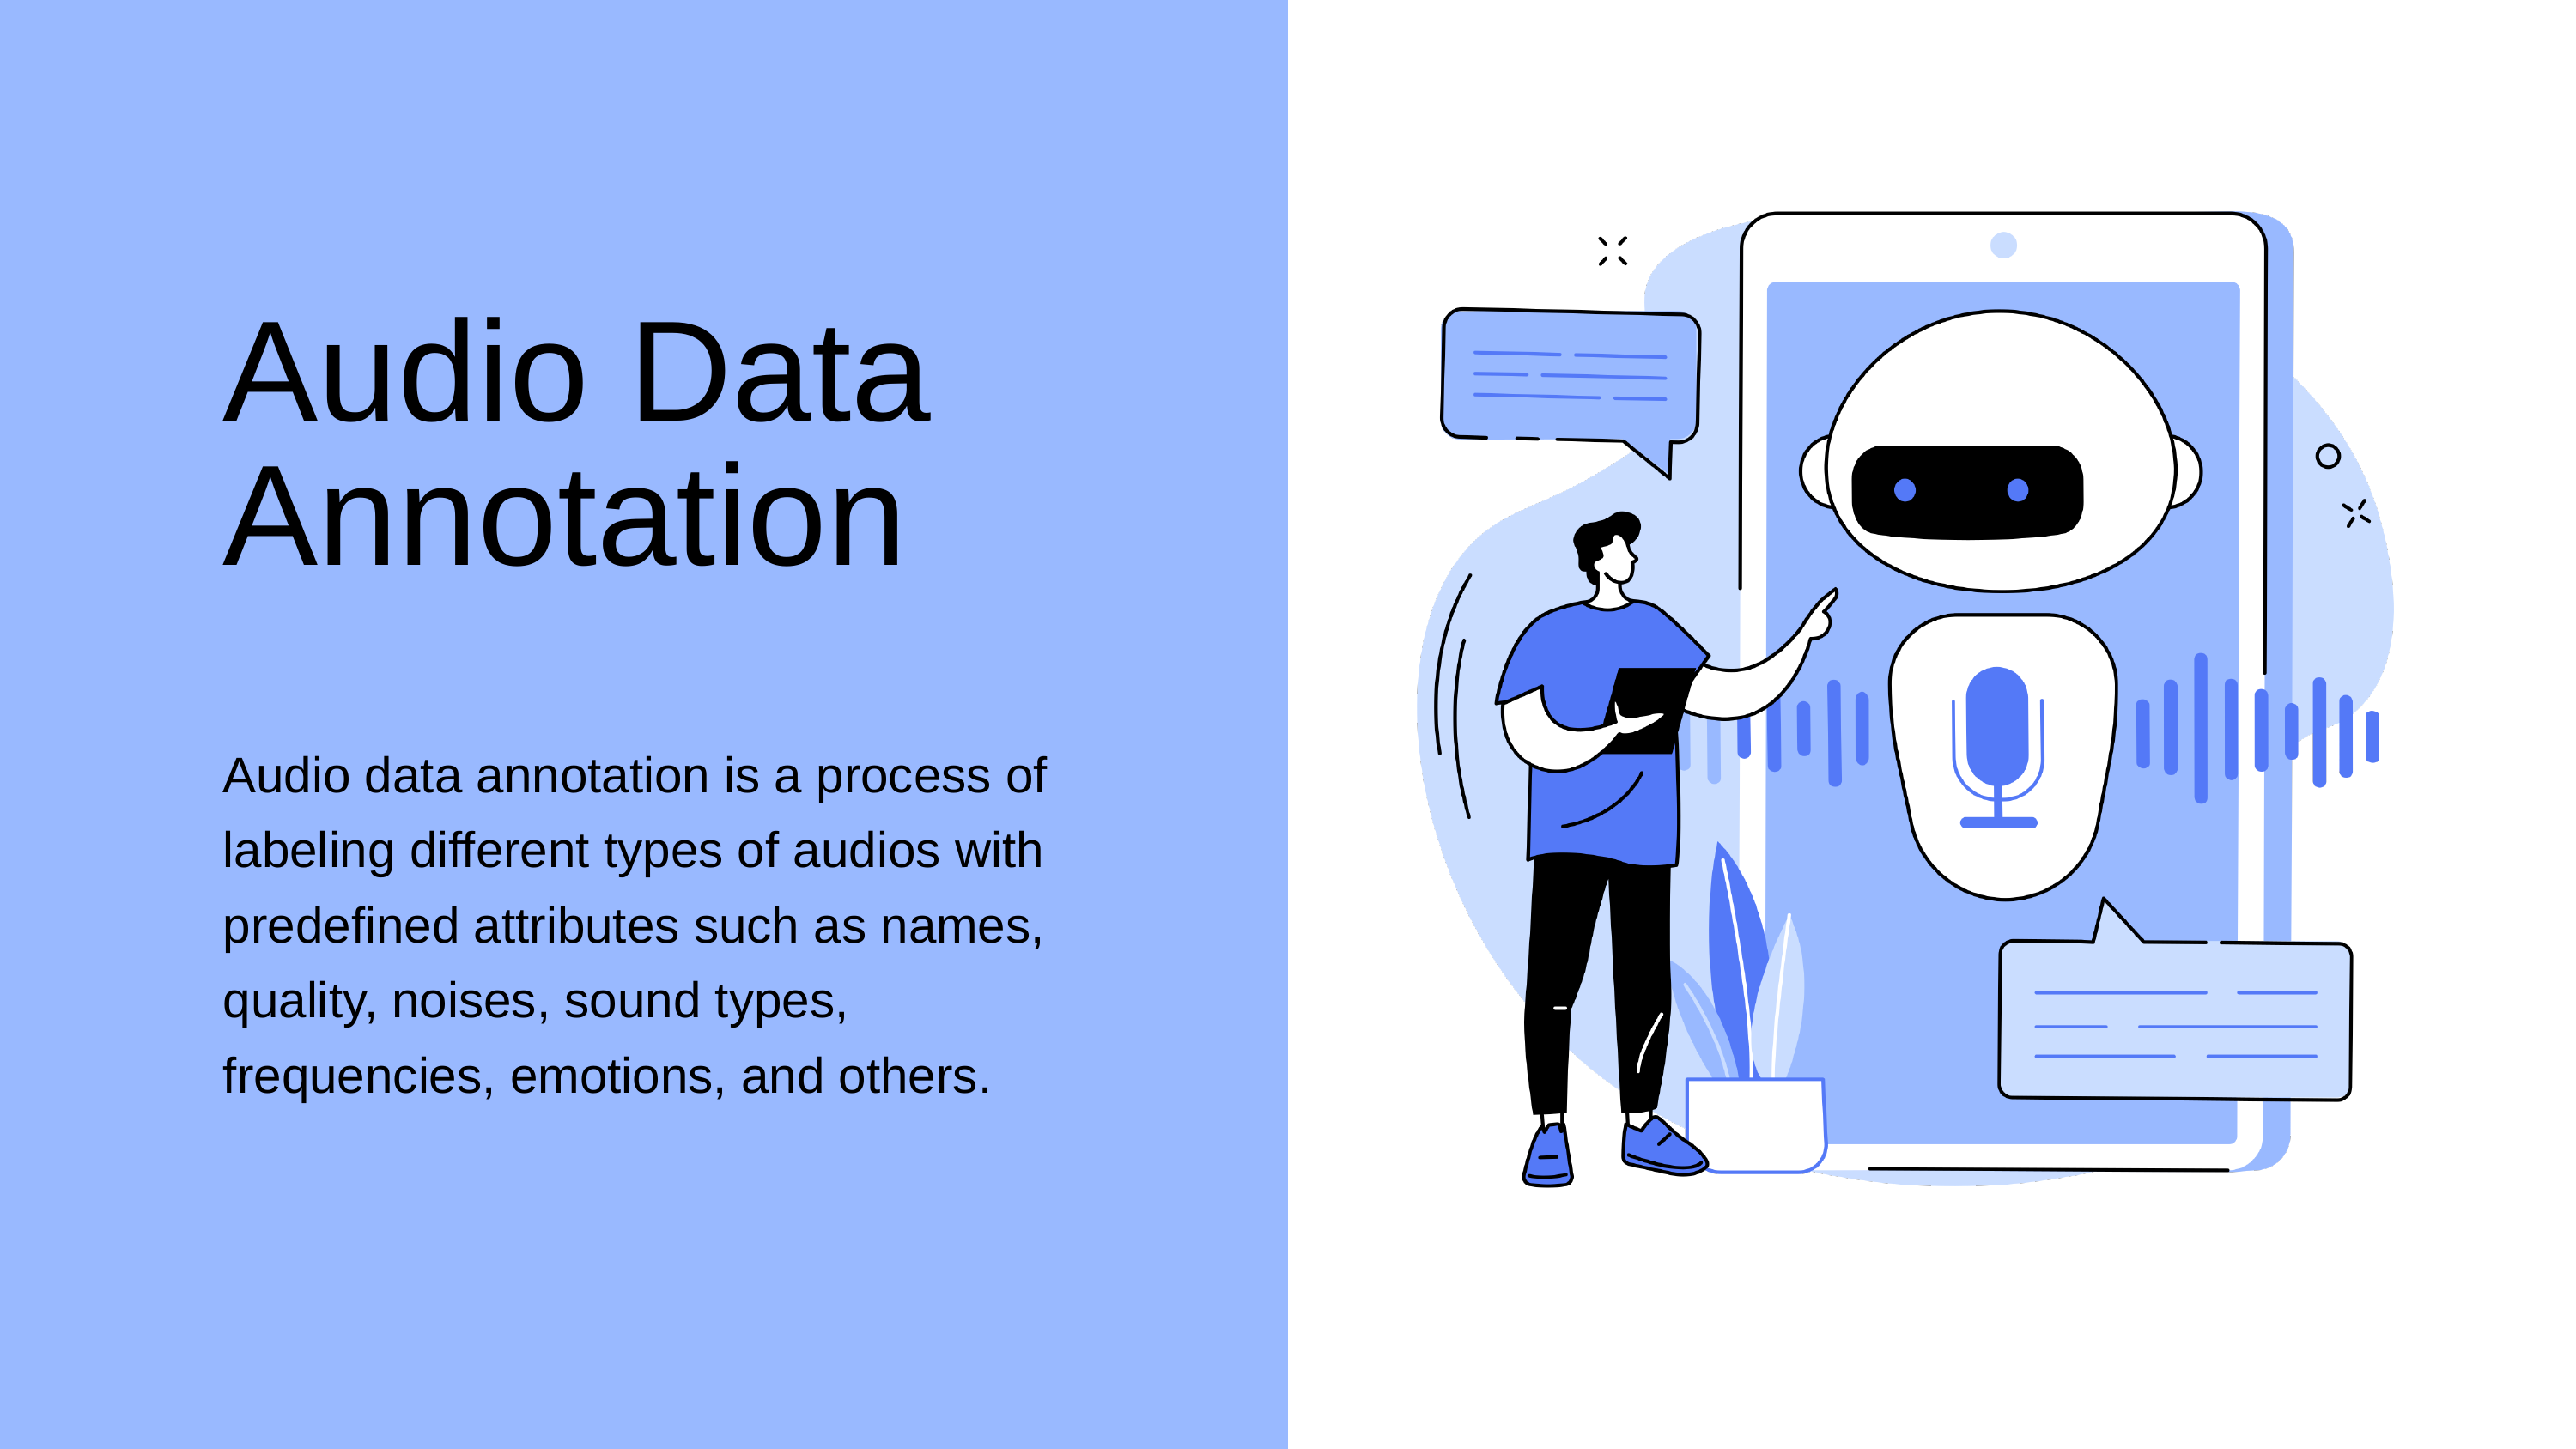

Audio Data Annotation
Audio data annotation is a process of labeling different types of audios with predefined attributes such as names, quality, noises, sound types, frequencies, emotions, and others.